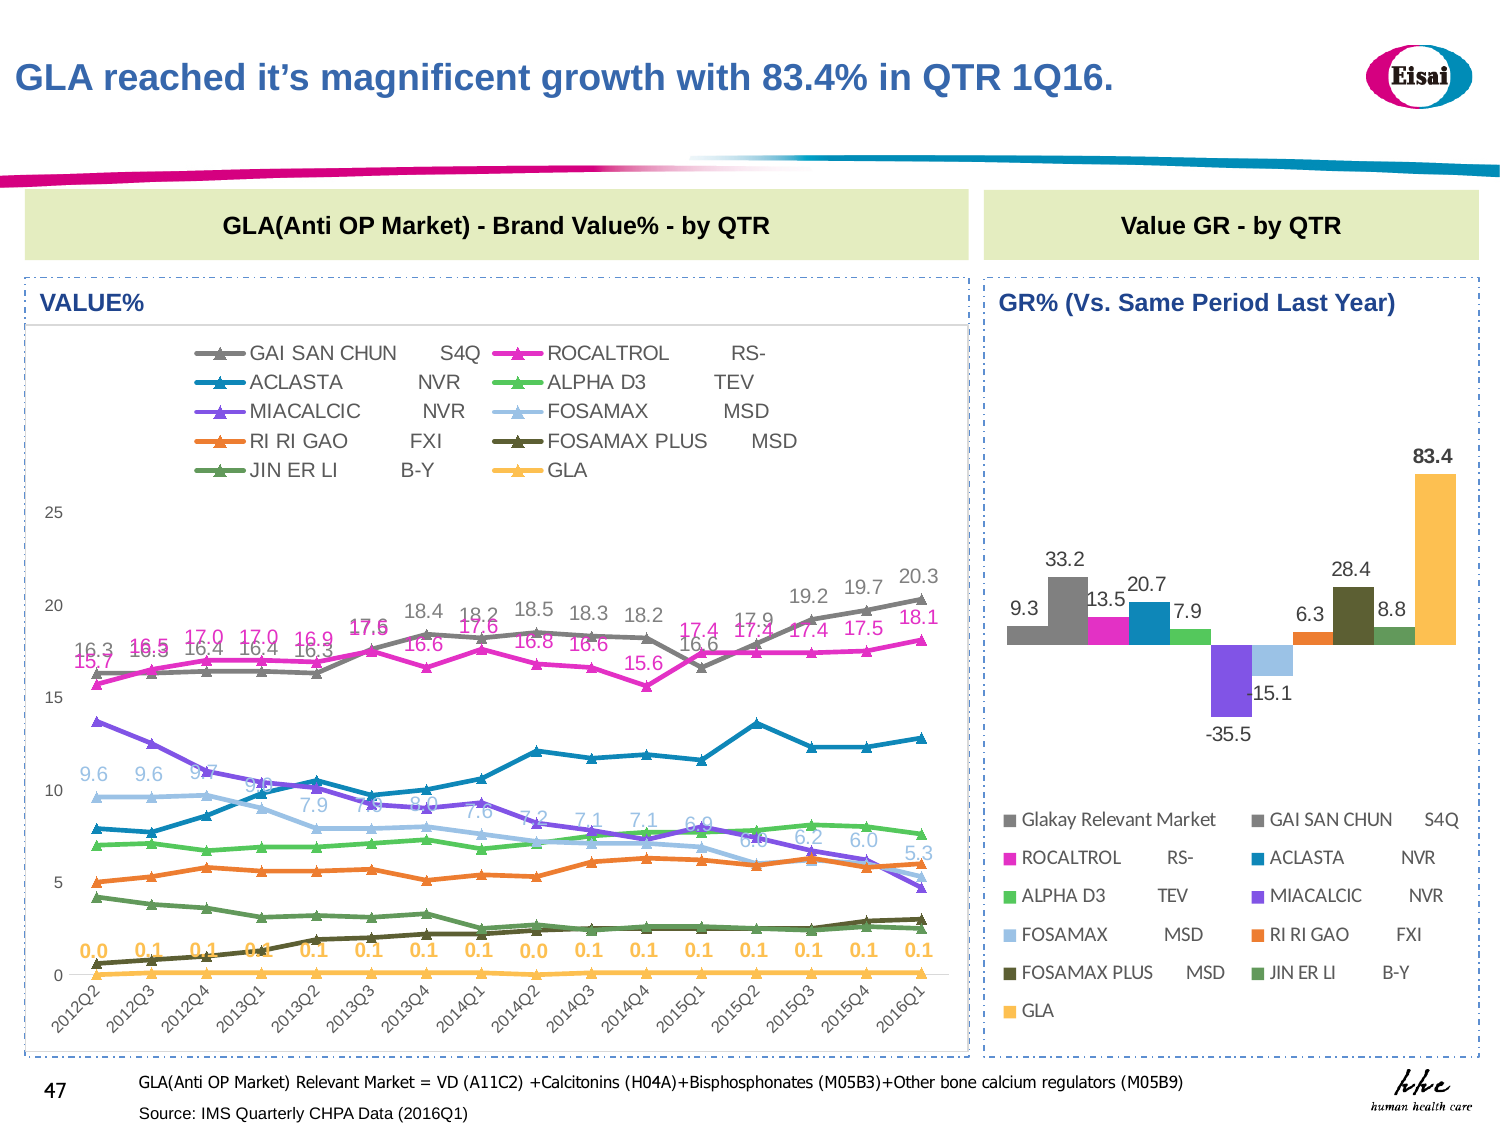

GLA reached it’s magnificent growth with 83.4% in QTR 1Q16.
GLA(Anti OP Market) - Brand Value% - by QTR
Value GR - by QTR

VALUE%
GR% (Vs. Same Period Last Year)

### Chart

| Category | GAI SAN CHUN       S4Q | ROCALTROL          RS- | ACLASTA            NVR | ALPHA D3           TEV | MIACALCIC          NVR | FOSAMAX            MSD | RI RI GAO          FXI | FOSAMAX PLUS       MSD | JIN ER LI          B-Y | GLA |
|---|---|---|---|---|---|---|---|---|---|---|
| 2012Q2 | 16.3 | 15.7 | 7.9 | 7.0 | 13.7 | 9.6 | 5.0 | 0.6 | 4.2 | 0.0 |
| 2012Q3 | 16.3 | 16.5 | 7.7 | 7.1 | 12.5 | 9.6 | 5.3 | 0.8 | 3.8 | 0.1 |
| 2012Q4 | 16.4 | 17.0 | 8.6 | 6.7 | 11.0 | 9.7 | 5.8 | 1.0 | 3.6 | 0.1 |
| 2013Q1 | 16.4 | 17.0 | 9.8 | 6.9 | 10.4 | 9.0 | 5.6 | 1.3 | 3.1 | 0.1 |
| 2013Q2 | 16.3 | 16.9 | 10.5 | 6.9 | 10.1 | 7.9 | 5.6 | 1.9 | 3.2 | 0.1 |
| 2013Q3 | 17.6 | 17.5 | 9.7 | 7.1 | 9.2 | 7.9 | 5.7 | 2.0 | 3.1 | 0.1 |
| 2013Q4 | 18.4 | 16.6 | 10.0 | 7.3 | 9.0 | 8.0 | 5.1 | 2.2 | 3.3 | 0.1 |
| 2014Q1 | 18.2 | 17.6 | 10.6 | 6.8 | 9.3 | 7.6 | 5.4 | 2.2 | 2.5 | 0.1 |
| 2014Q2 | 18.5 | 16.8 | 12.1 | 7.1 | 8.2 | 7.2 | 5.3 | 2.4 | 2.7 | 0.0 |
| 2014Q3 | 18.3 | 16.6 | 11.7 | 7.5 | 7.8 | 7.1 | 6.1 | 2.5 | 2.4 | 0.1 |
| 2014Q4 | 18.2 | 15.6 | 11.9 | 7.7 | 7.3 | 7.1 | 6.3 | 2.5 | 2.6 | 0.1 |
| 2015Q1 | 16.6 | 17.4 | 11.6 | 7.7 | 8.0 | 6.9 | 6.2 | 2.5 | 2.6 | 0.1 |
| 2015Q2 | 17.9 | 17.4 | 13.6 | 7.8 | 7.4 | 6.0 | 5.9 | 2.5 | 2.5 | 0.1 |
| 2015Q3 | 19.2 | 17.4 | 12.3 | 8.1 | 6.7 | 6.2 | 6.3 | 2.5 | 2.4 | 0.1 |
| 2015Q4 | 19.7 | 17.5 | 12.3 | 8.0 | 6.2 | 6.0 | 5.8 | 2.9 | 2.6 | 0.1 |
| 2016Q1 | 20.3 | 18.1 | 12.8 | 7.6 | 4.7 | 5.3 | 6.0 | 3.0 | 2.5 | 0.1 |

### Chart

| Category |  |  |  |  |  |  |  |  |  |  |  |
|---|---|---|---|---|---|---|---|---|---|---|---|
GLA(Anti OP Market) Relevant Market = VD (A11C2) +Calcitonins (H04A)+Bisphosphonates (M05B3)+Other bone calcium regulators (M05B9)
47
Source: IMS Quarterly CHPA Data (2016Q1)